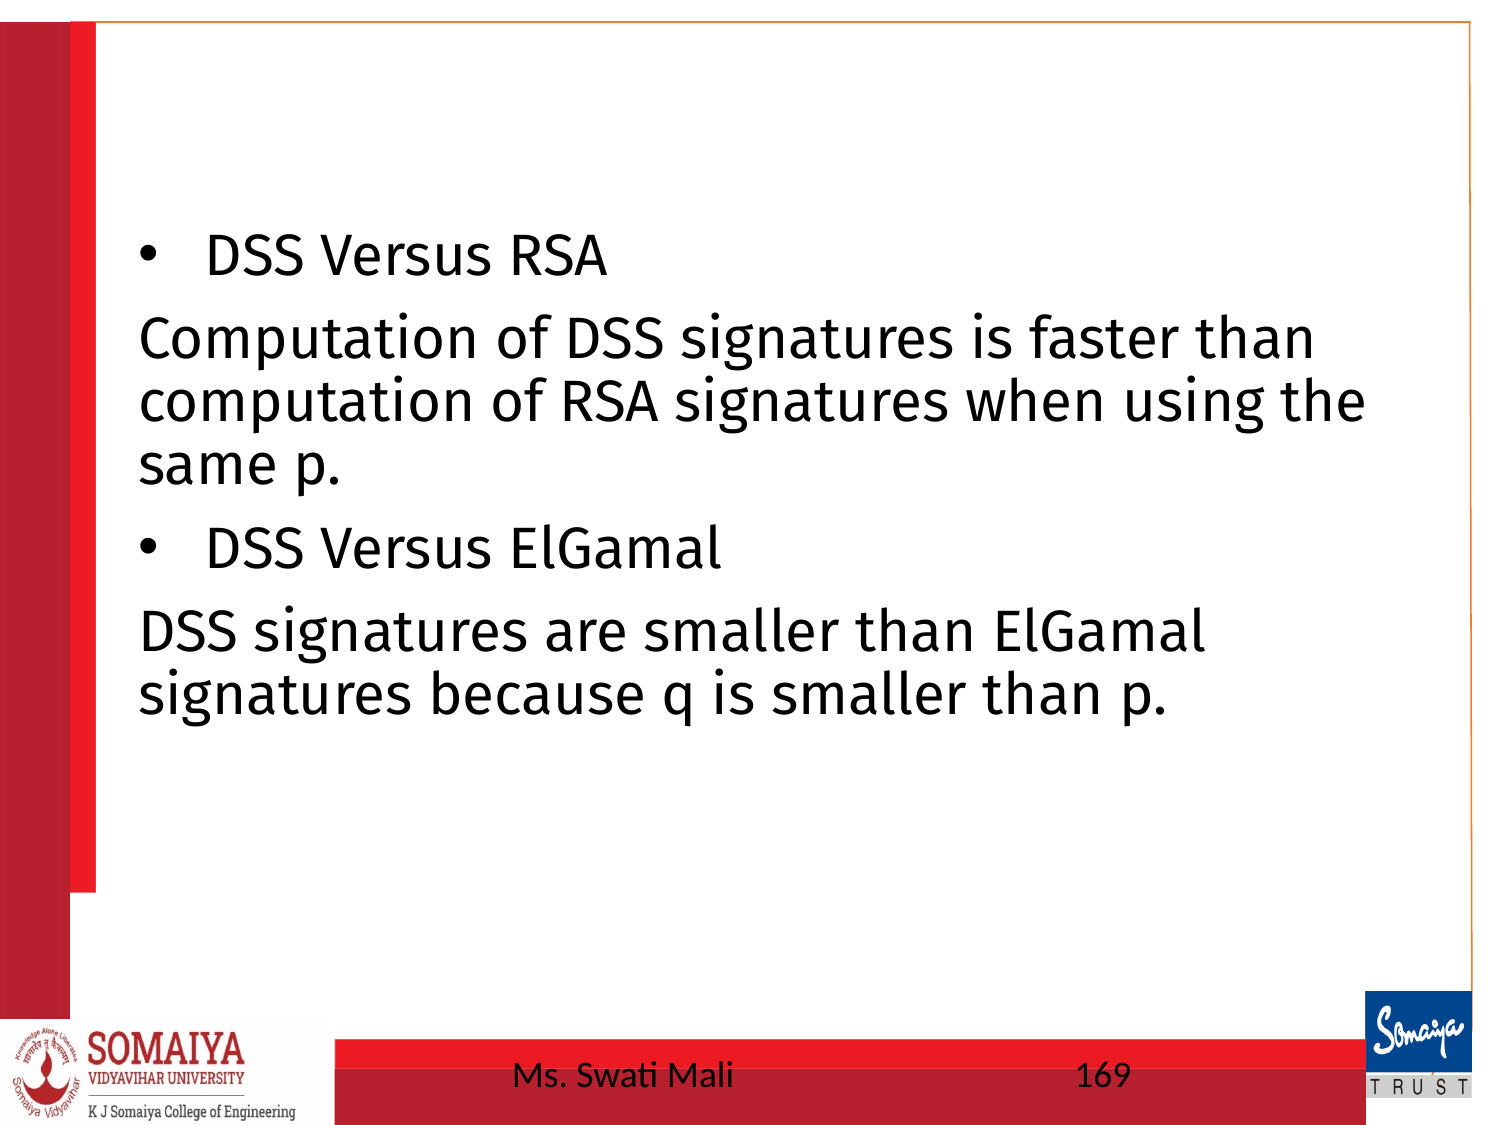

#
DSS Versus RSA
Computation of DSS signatures is faster than computation of RSA signatures when using the same p.
DSS Versus ElGamal
DSS signatures are smaller than ElGamal signatures because q is smaller than p.
Ms. Swati Mali
169